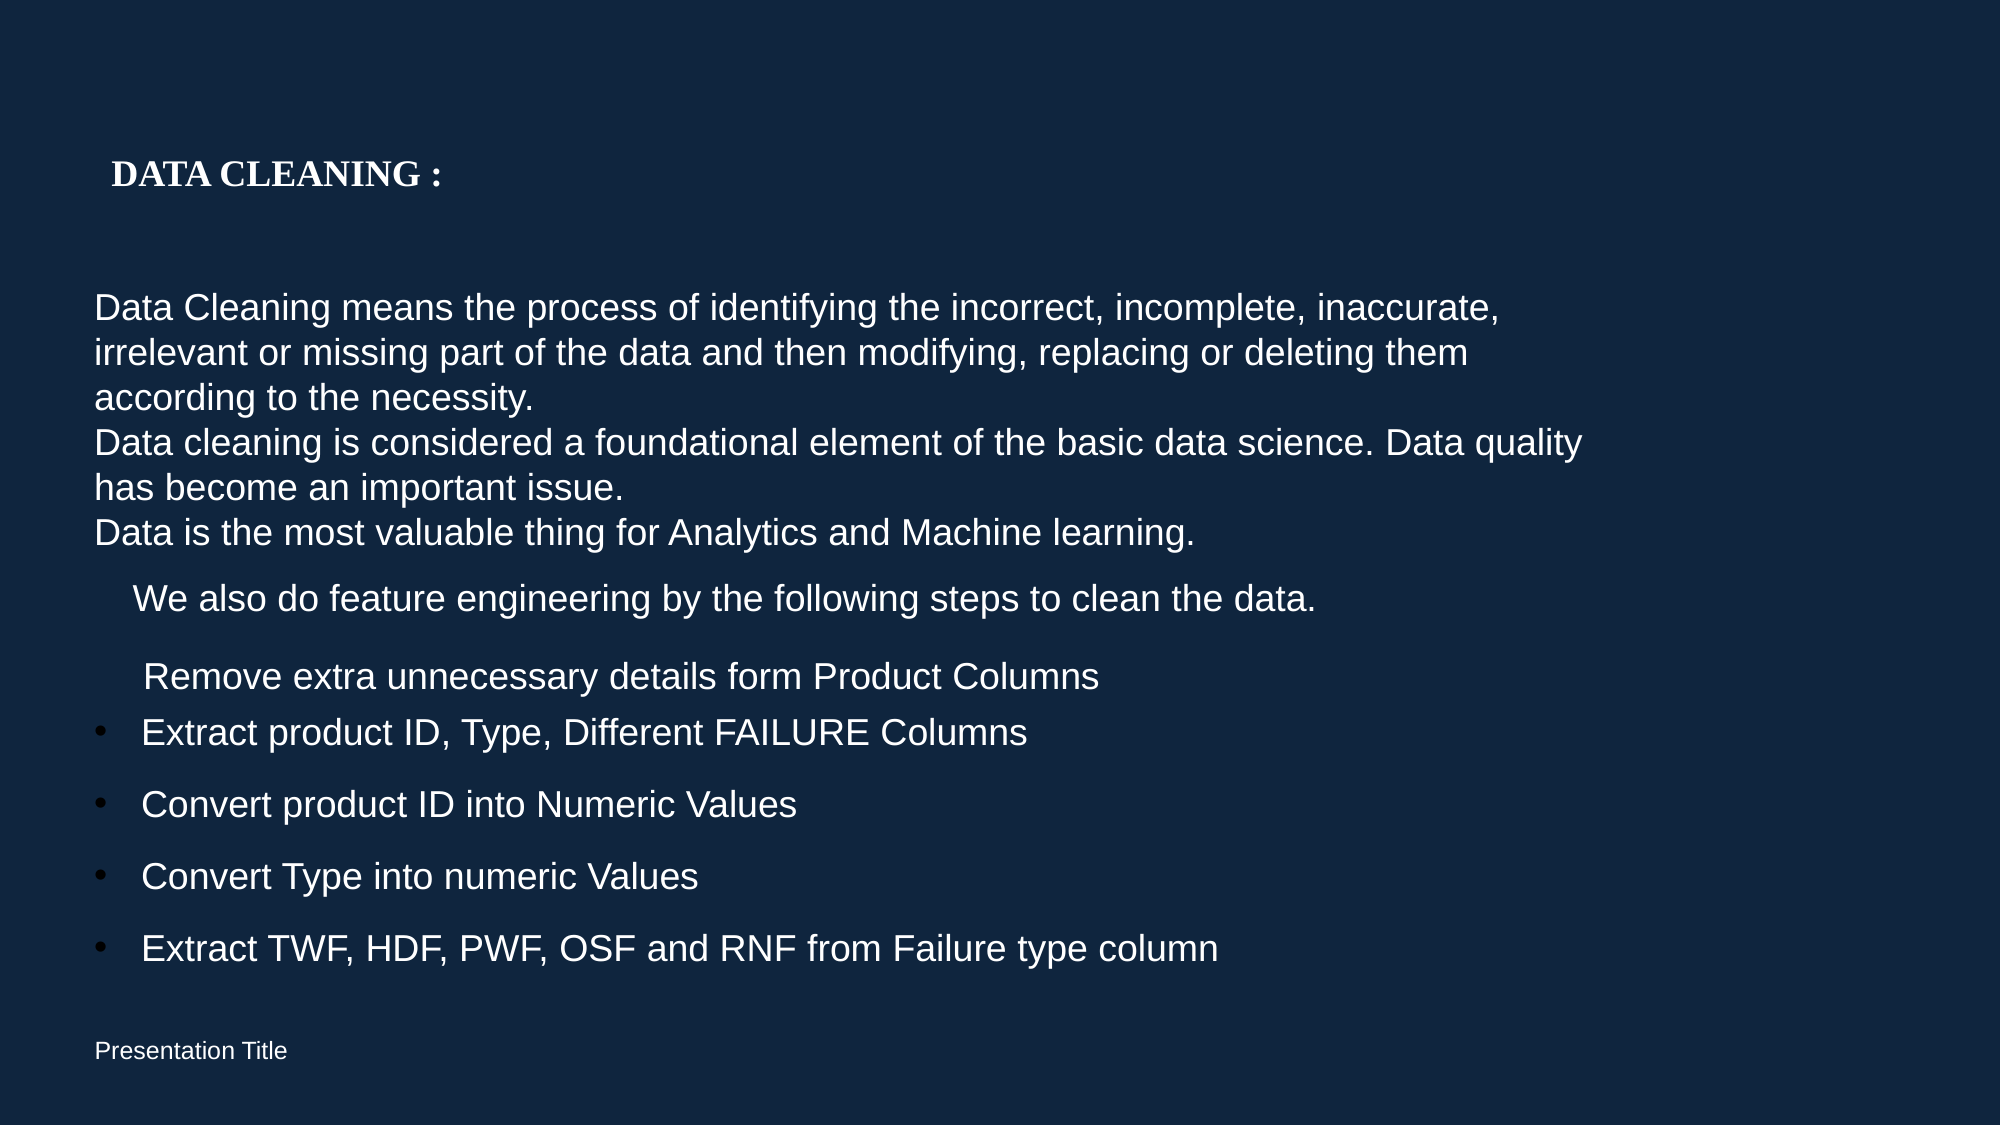

# DATA CLEANING :
Data Cleaning means the process of identifying the incorrect, incomplete, inaccurate, irrelevant or missing part of the data and then modifying, replacing or deleting them according to the necessity.
Data cleaning is considered a foundational element of the basic data science. Data quality has become an important issue.
Data is the most valuable thing for Analytics and Machine learning.
We also do feature engineering by the following steps to clean the data.
 Remove extra unnecessary details form Product Columns
Extract product ID, Type, Different FAILURE Columns
Convert product ID into Numeric Values
Convert Type into numeric Values
Extract TWF, HDF, PWF, OSF and RNF from Failure type column

Presentation Title